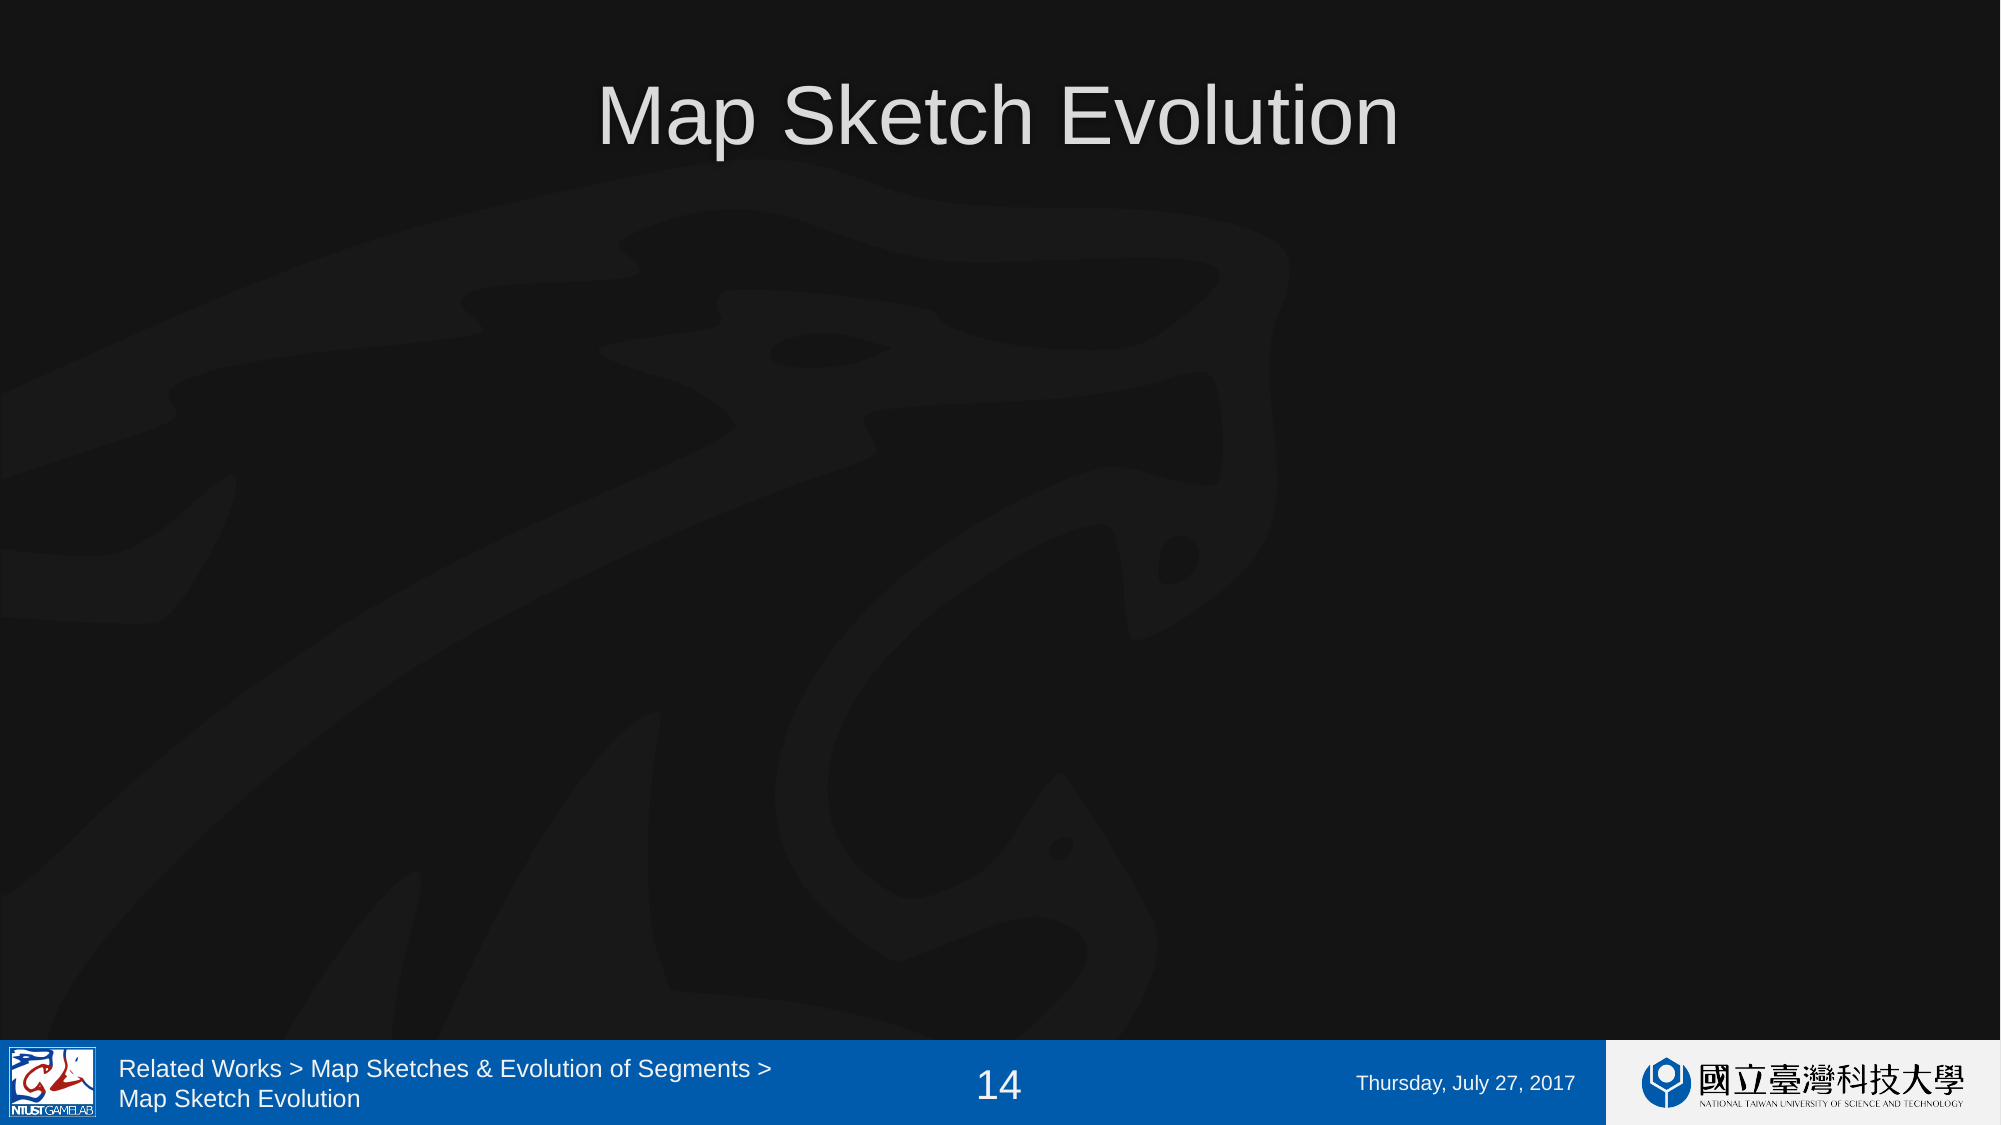

# Map Sketch Evolution

Related Works > Map Sketches & Evolution of Segments >
Map Sketch Evolution
Thursday, July 27, 2017
14